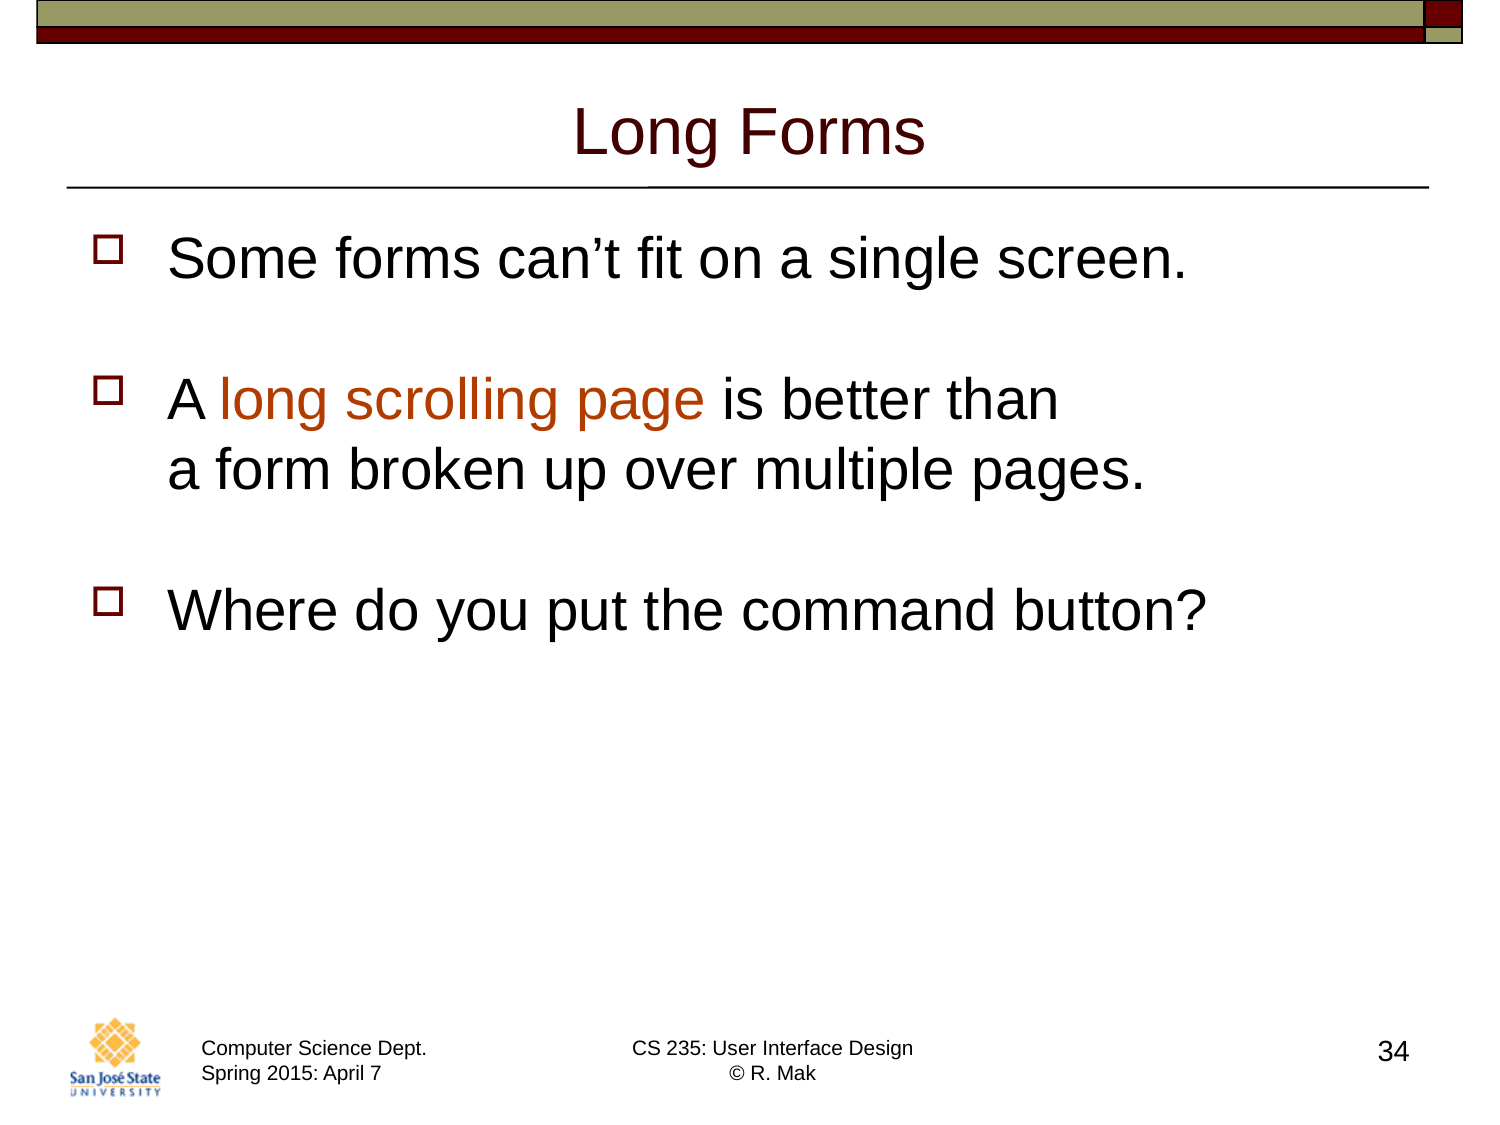

# Long Forms
Some forms can’t fit on a single screen.

A long scrolling page is better than
a form broken up over multiple pages.

Where do you put the command button?
34